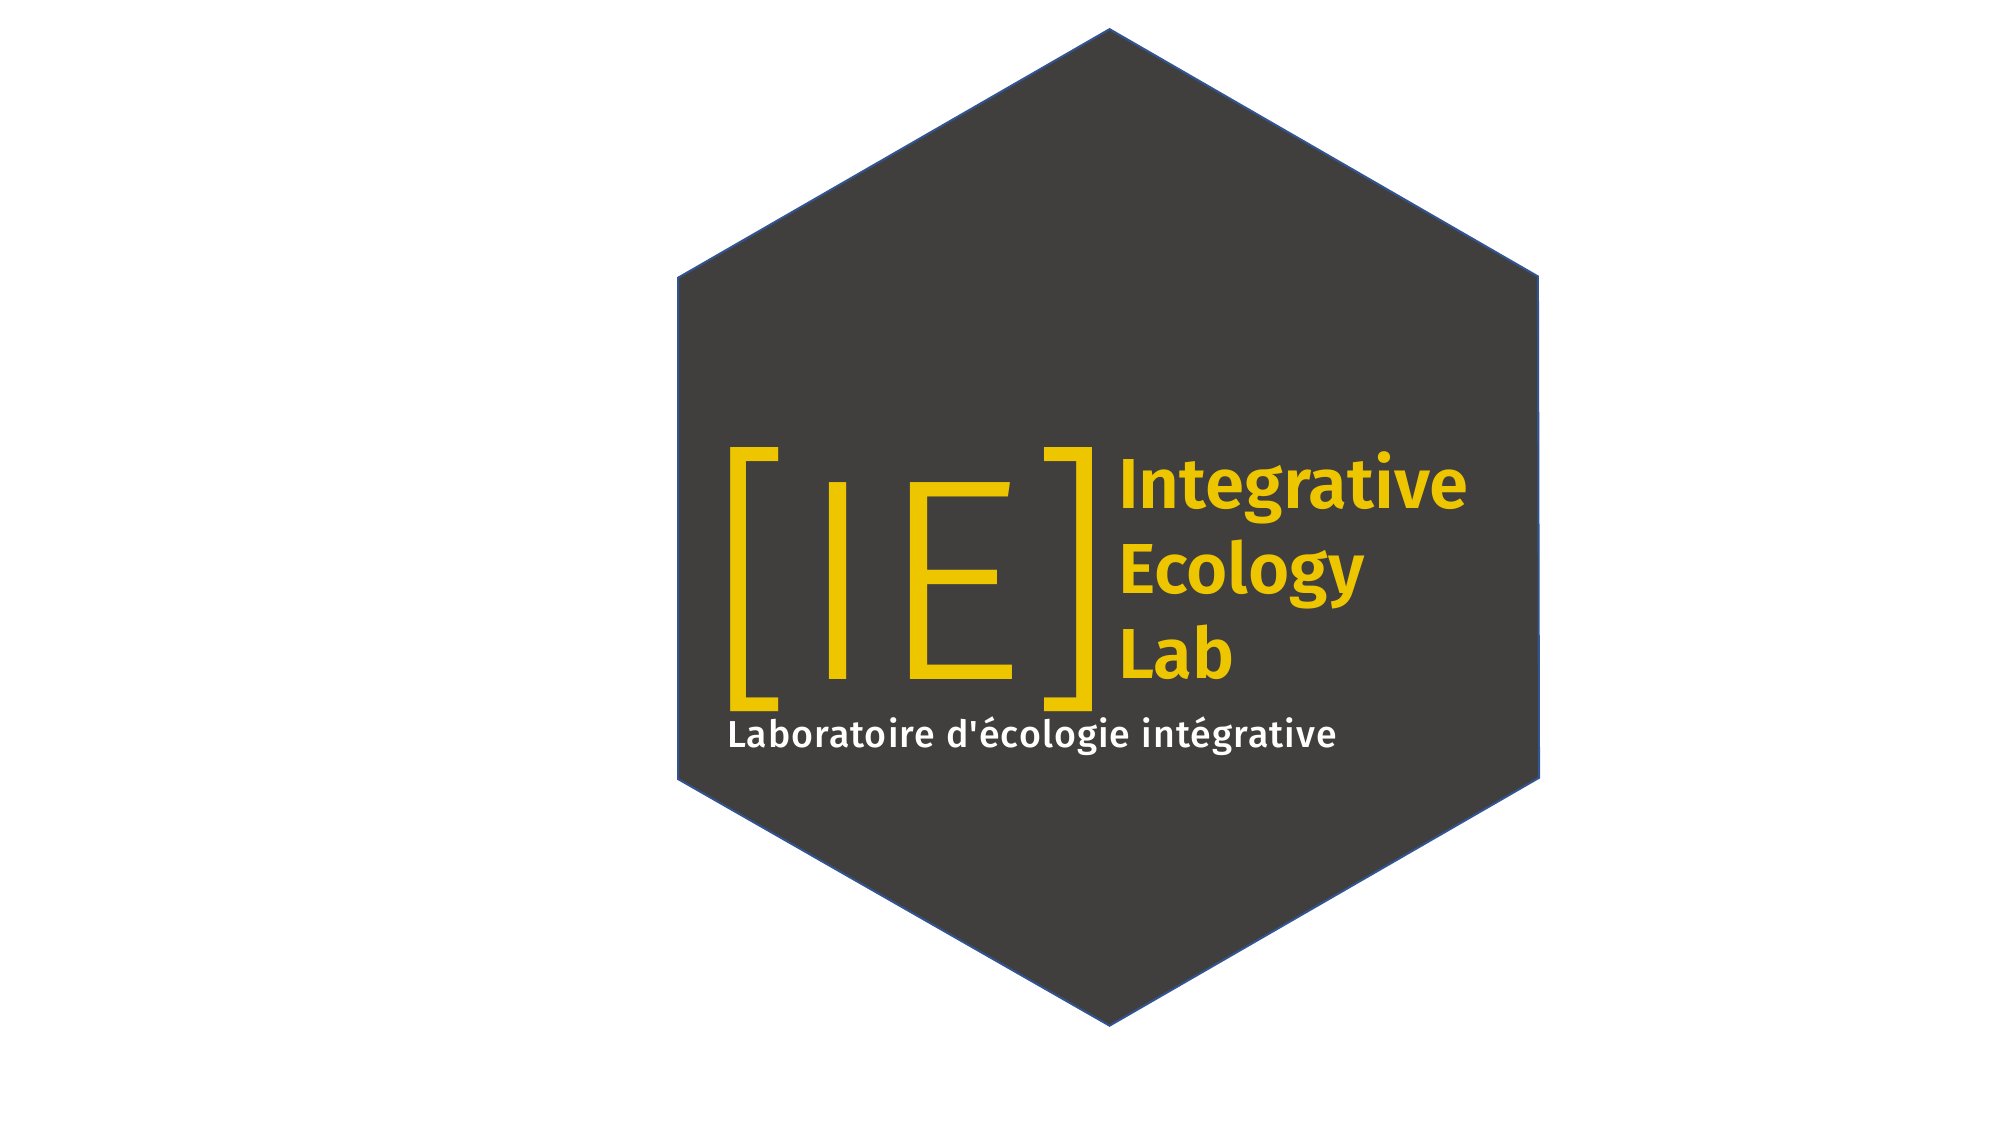

[IE]
Integrative
Ecology
Lab
Laboratoire d'écologie intégrative